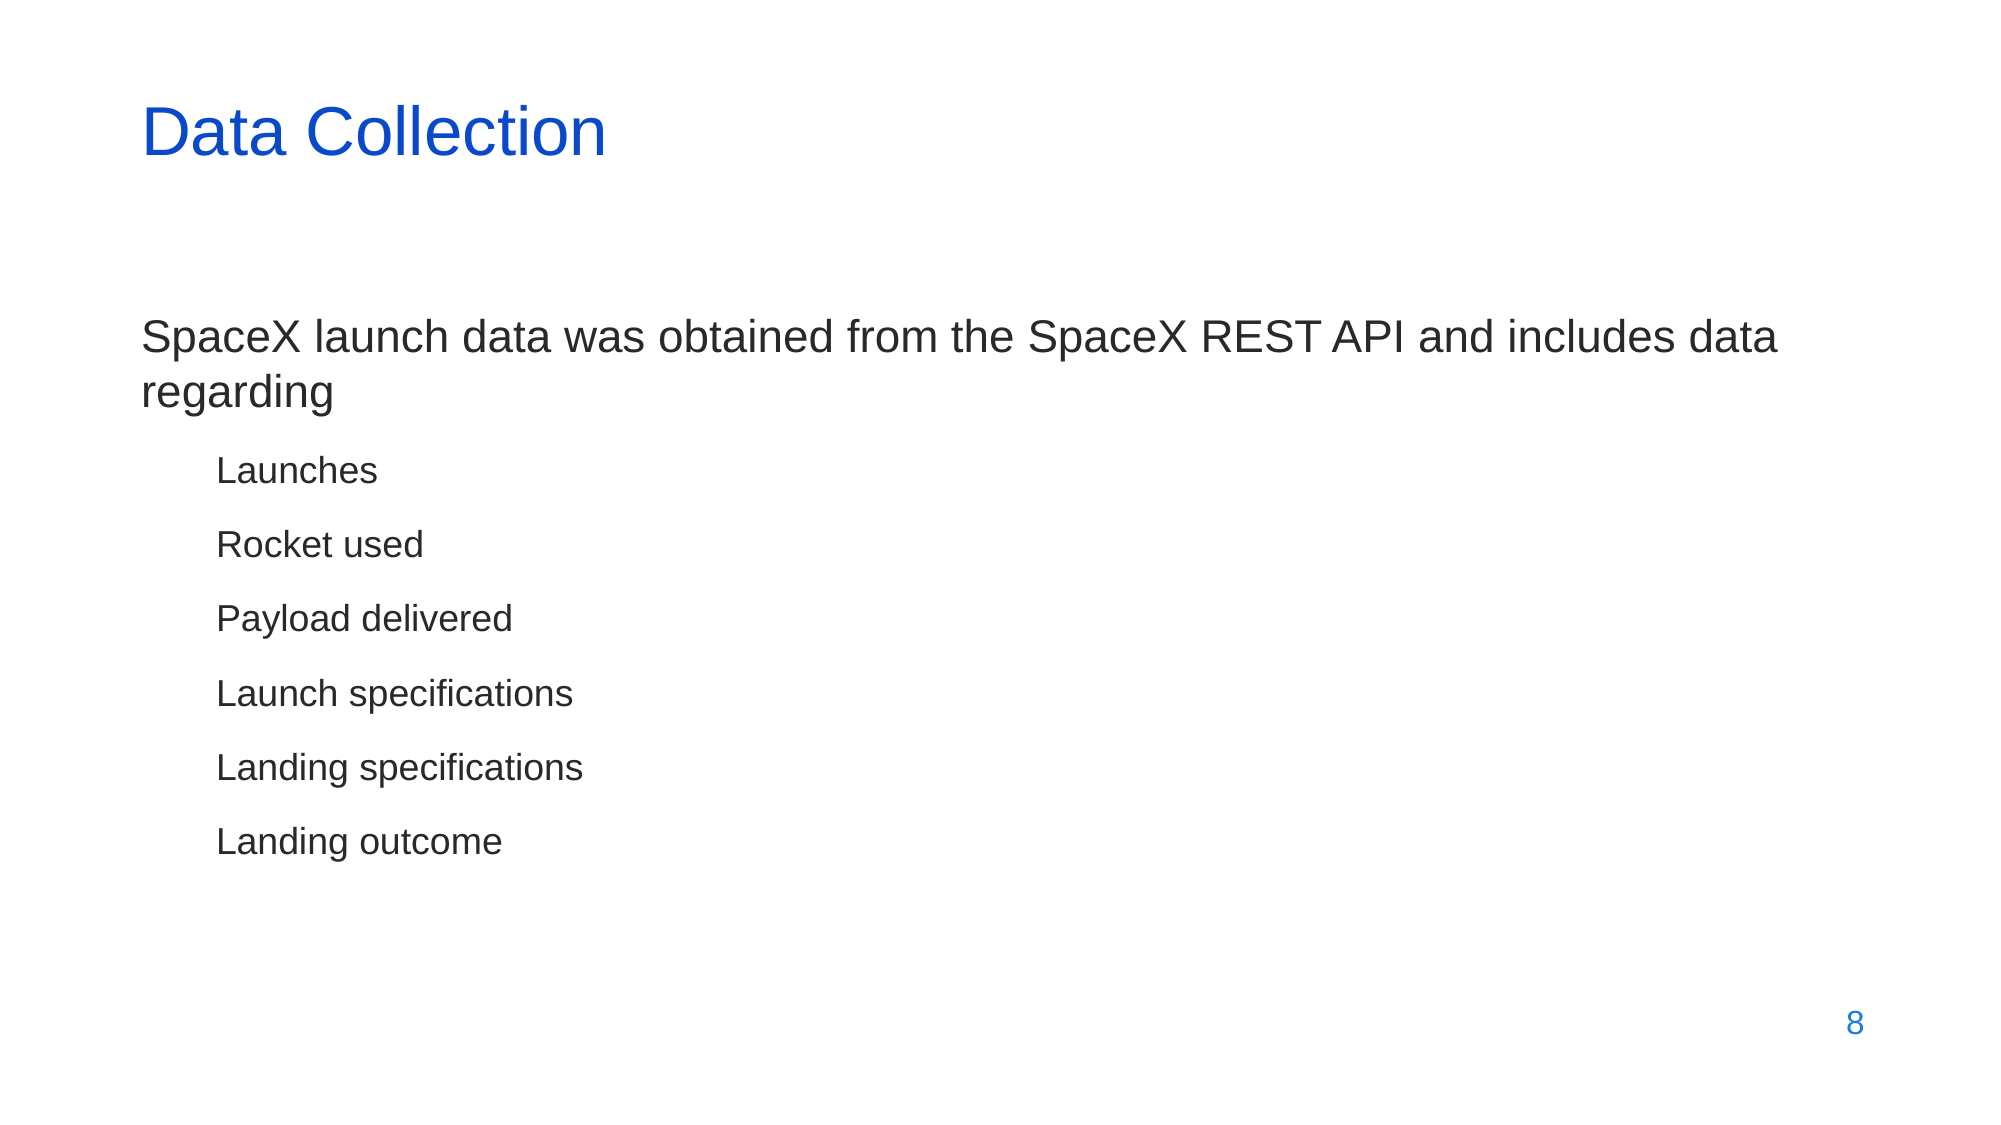

Data Collection
SpaceX launch data was obtained from the SpaceX REST API and includes data regarding
Launches
Rocket used
Payload delivered
Launch specifications
Landing specifications
Landing outcome

8